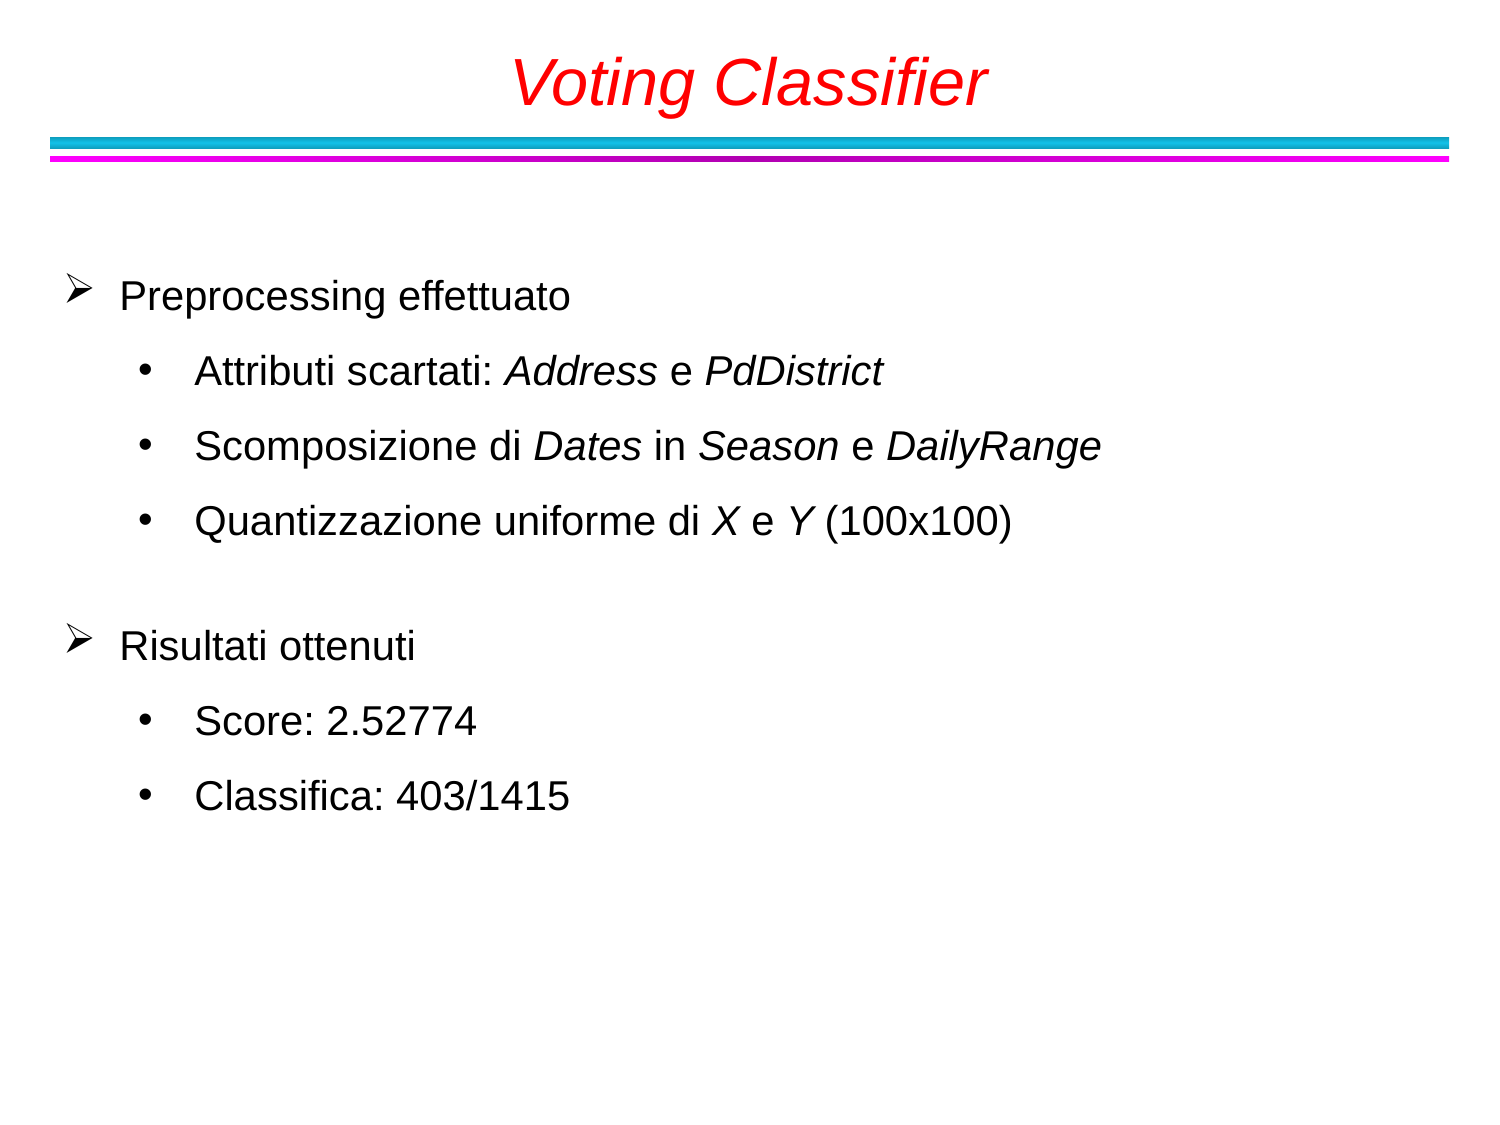

Voting Classifier
Preprocessing effettuato
Attributi scartati: Address e PdDistrict
Scomposizione di Dates in Season e DailyRange
Quantizzazione uniforme di X e Y (100x100)

Risultati ottenuti
Score: 2.52774
Classifica: 403/1415